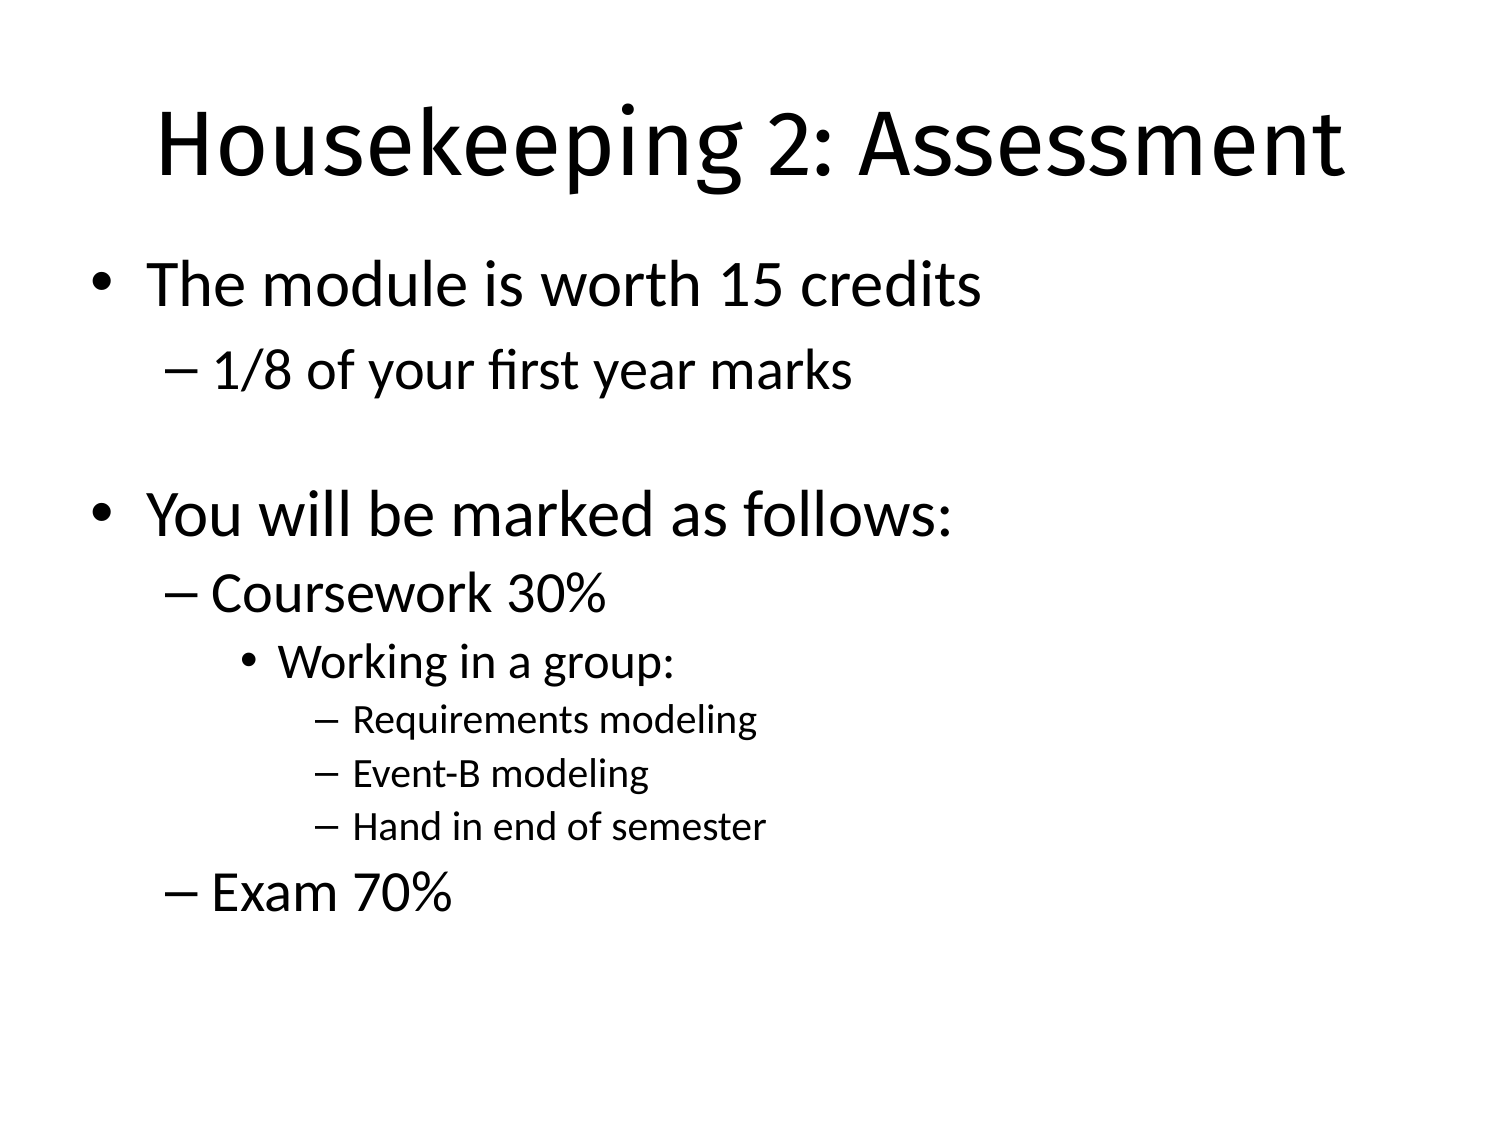

# Housekeeping 2: Assessment
The module is worth 15 credits
1/8 of your first year marks

You will be marked as follows:
Coursework 30%
Working in a group:
Requirements modeling
Event-B modeling
Hand in end of semester
Exam 70%